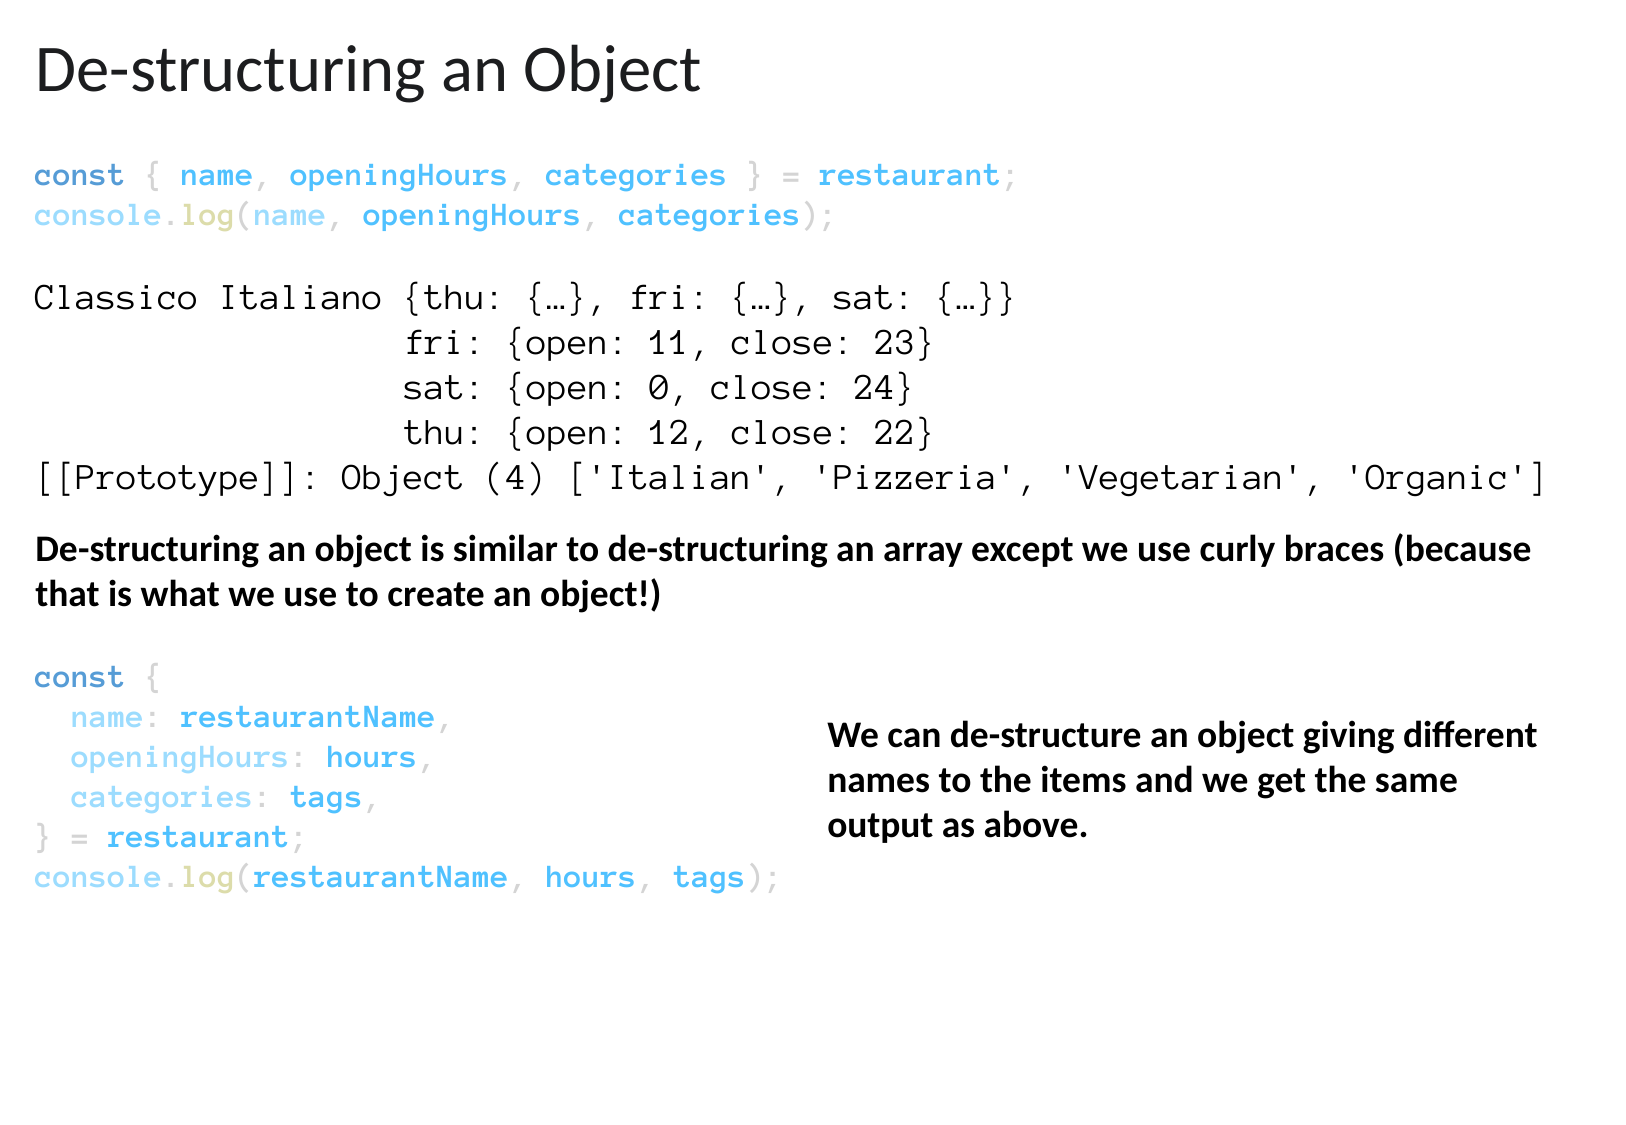

De-structuring an Object
const { name, openingHours, categories } = restaurant;
console.log(name, openingHours, categories);

Classico Italiano {thu: {…}, fri: {…}, sat: {…}}
                  fri: {open: 11, close: 23}
                  sat: {open: 0, close: 24}
                  thu: {open: 12, close: 22}
[[Prototype]]: Object (4) ['Italian', 'Pizzeria', 'Vegetarian', 'Organic']
De-structuring an object is similar to de-structuring an array except we use curly braces (because that is what we use to create an object!)
const {
  name: restaurantName,
  openingHours: hours,
  categories: tags,
} = restaurant;
console.log(restaurantName, hours, tags);
We can de-structure an object giving different names to the items and we get the same output as above.